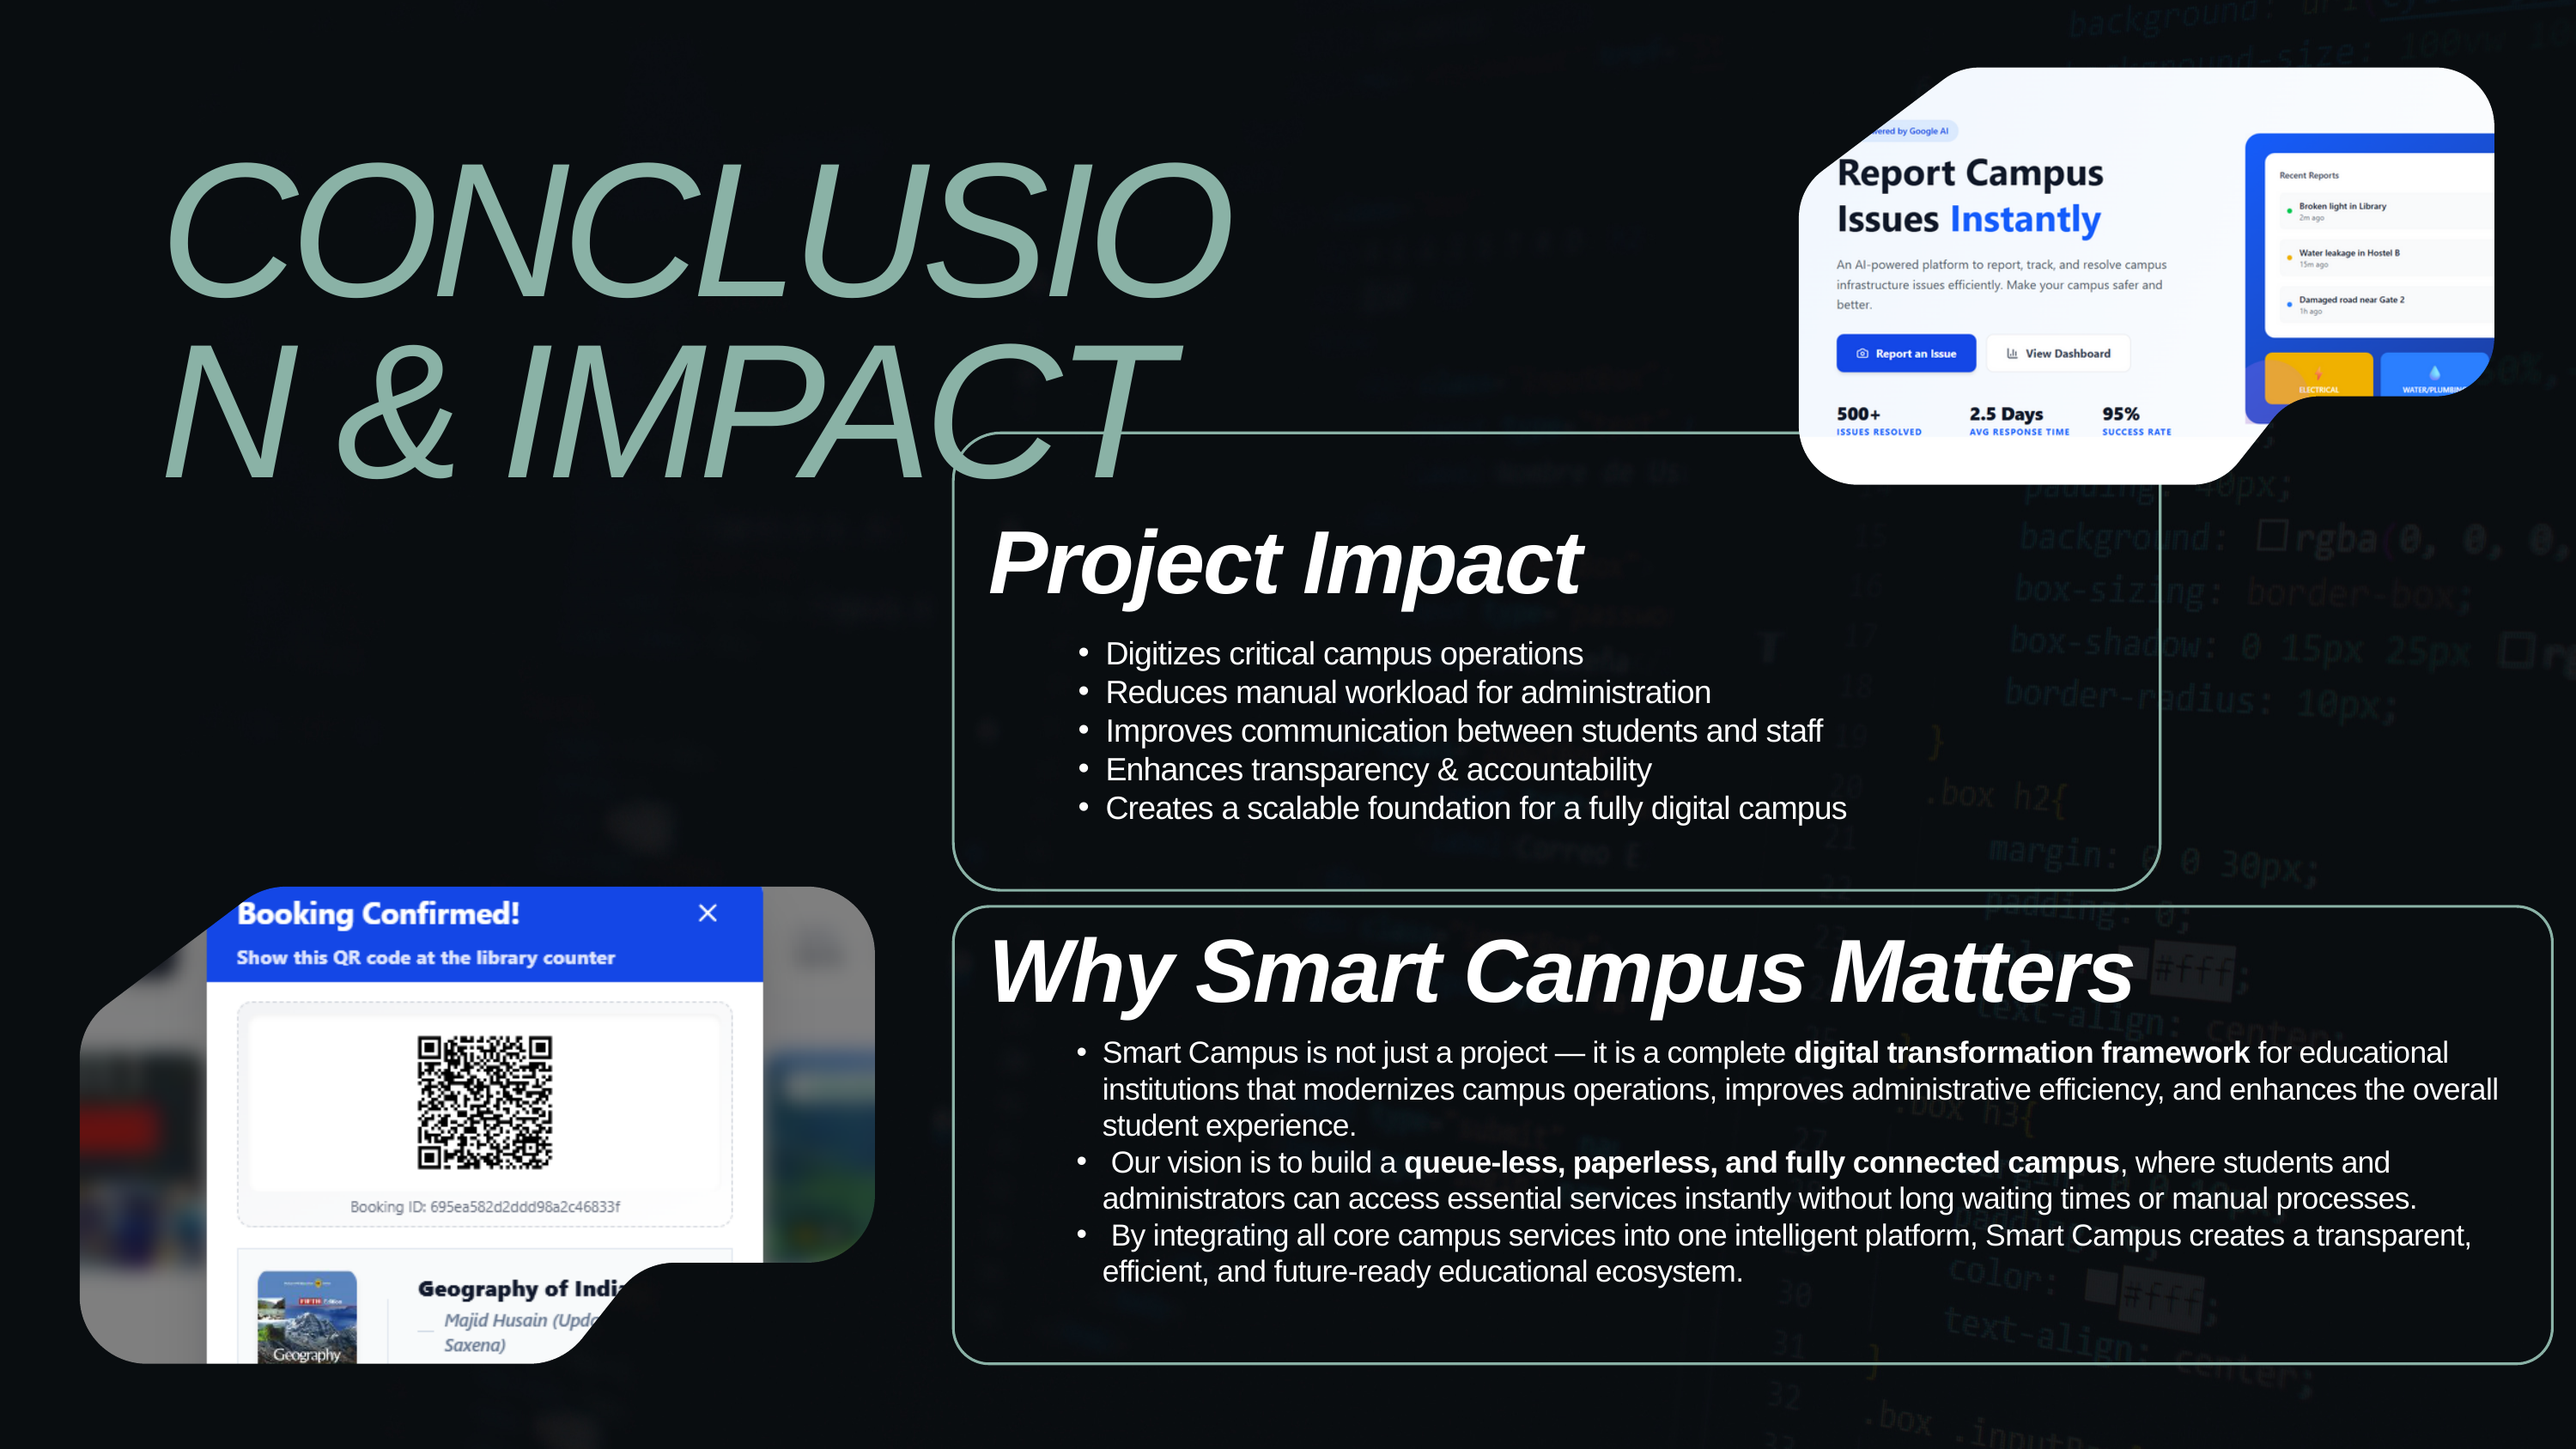

CONCLUSION & IMPACT

Project Impact
Digitizes critical campus operations
Reduces manual workload for administration
Improves communication between students and staff
Enhances transparency & accountability
Creates a scalable foundation for a fully digital campus

Why Smart Campus Matters
Smart Campus is not just a project — it is a complete digital transformation framework for educational institutions that modernizes campus operations, improves administrative efficiency, and enhances the overall student experience.
 Our vision is to build a queue-less, paperless, and fully connected campus, where students and administrators can access essential services instantly without long waiting times or manual processes.
 By integrating all core campus services into one intelligent platform, Smart Campus creates a transparent, efficient, and future-ready educational ecosystem.